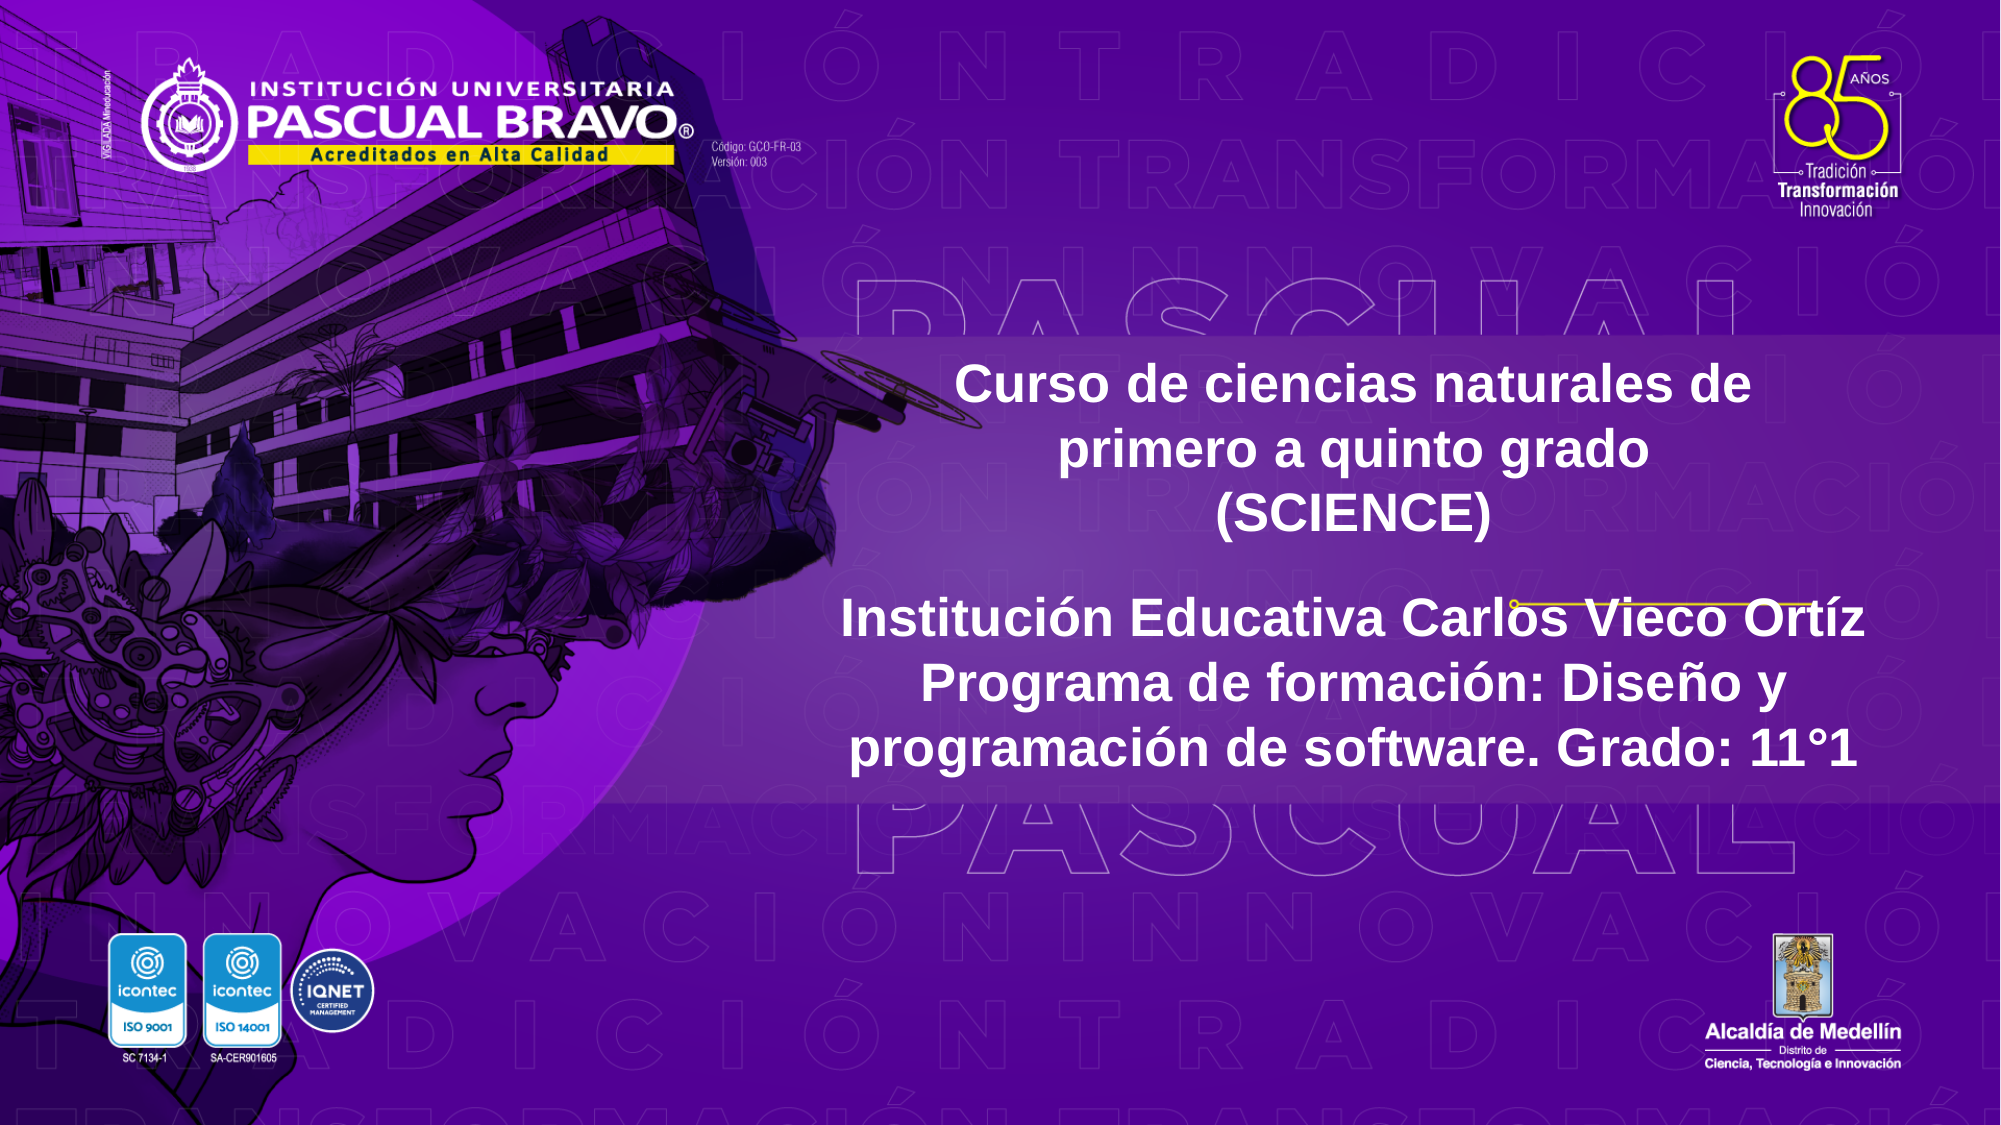

Curso de ciencias naturales de primero a quinto grado (SCIENCE)

Institución Educativa Carlos Vieco Ortíz Programa de formación: Diseño y programación de software. Grado: 11°1